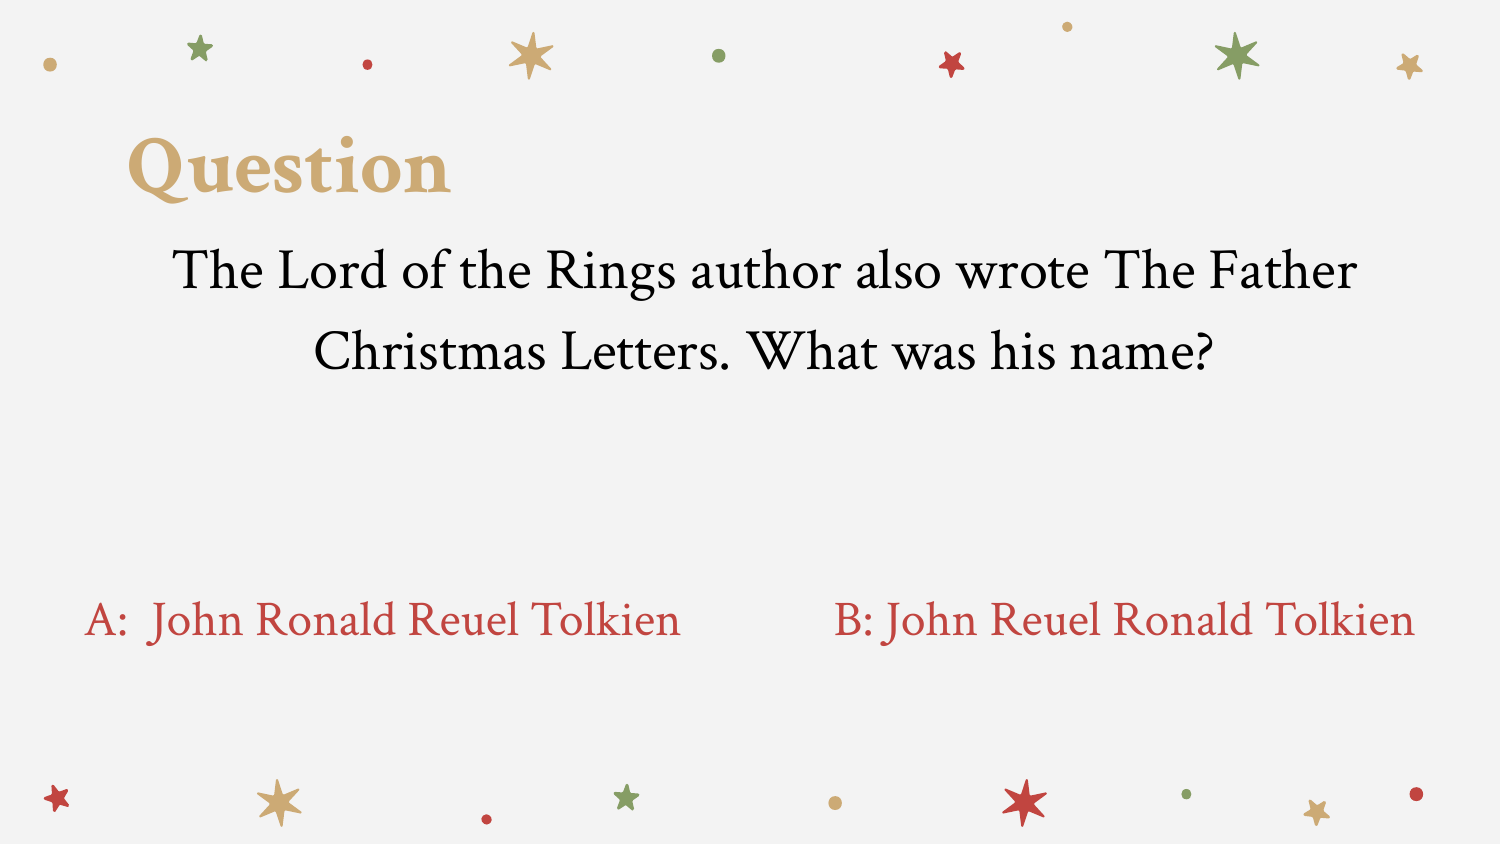

# Question
The Lord of the Rings author also wrote The Father Christmas Letters. What was his name?
A:  John Ronald Reuel Tolkien 	B: John Reuel Ronald Tolkien